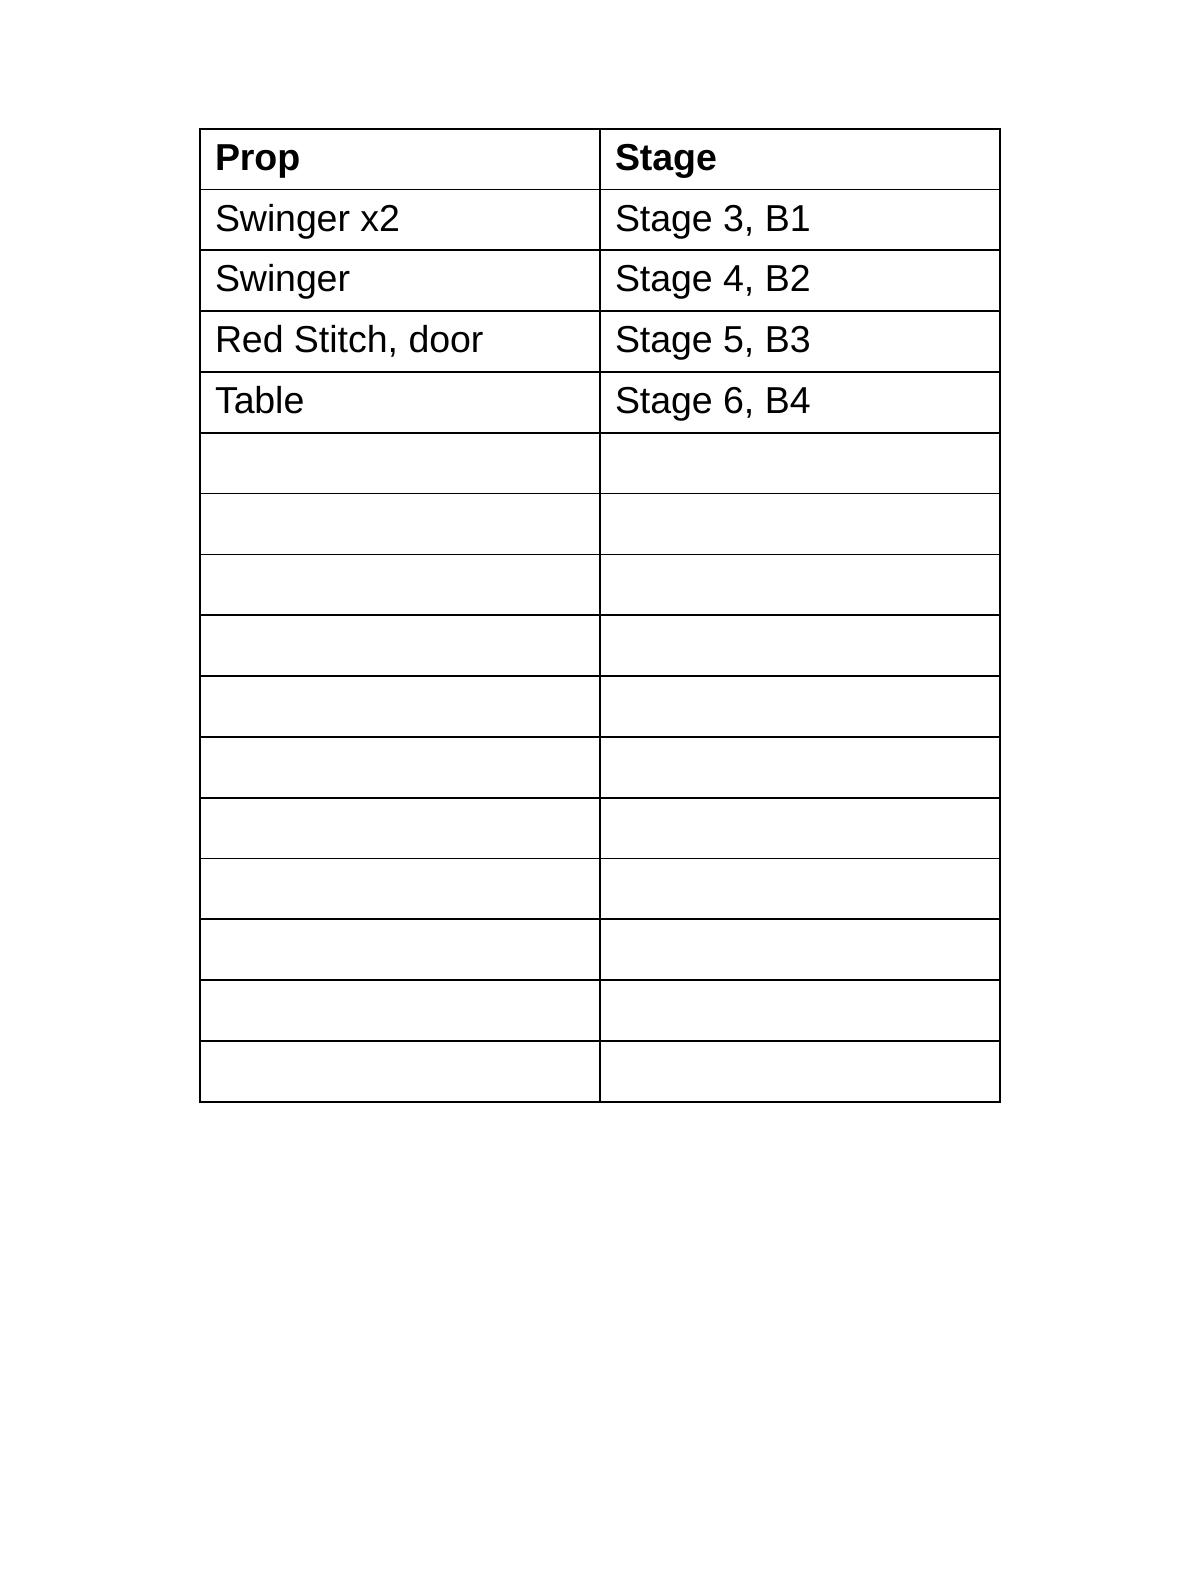

| Prop | Stage |
| --- | --- |
| Swinger x2 | Stage 3, B1 |
| Swinger | Stage 4, B2 |
| Red Stitch, door | Stage 5, B3 |
| Table | Stage 6, B4 |
|  |  |
|  |  |
|  |  |
|  |  |
|  |  |
|  |  |
|  |  |
|  |  |
|  |  |
|  |  |
|  |  |